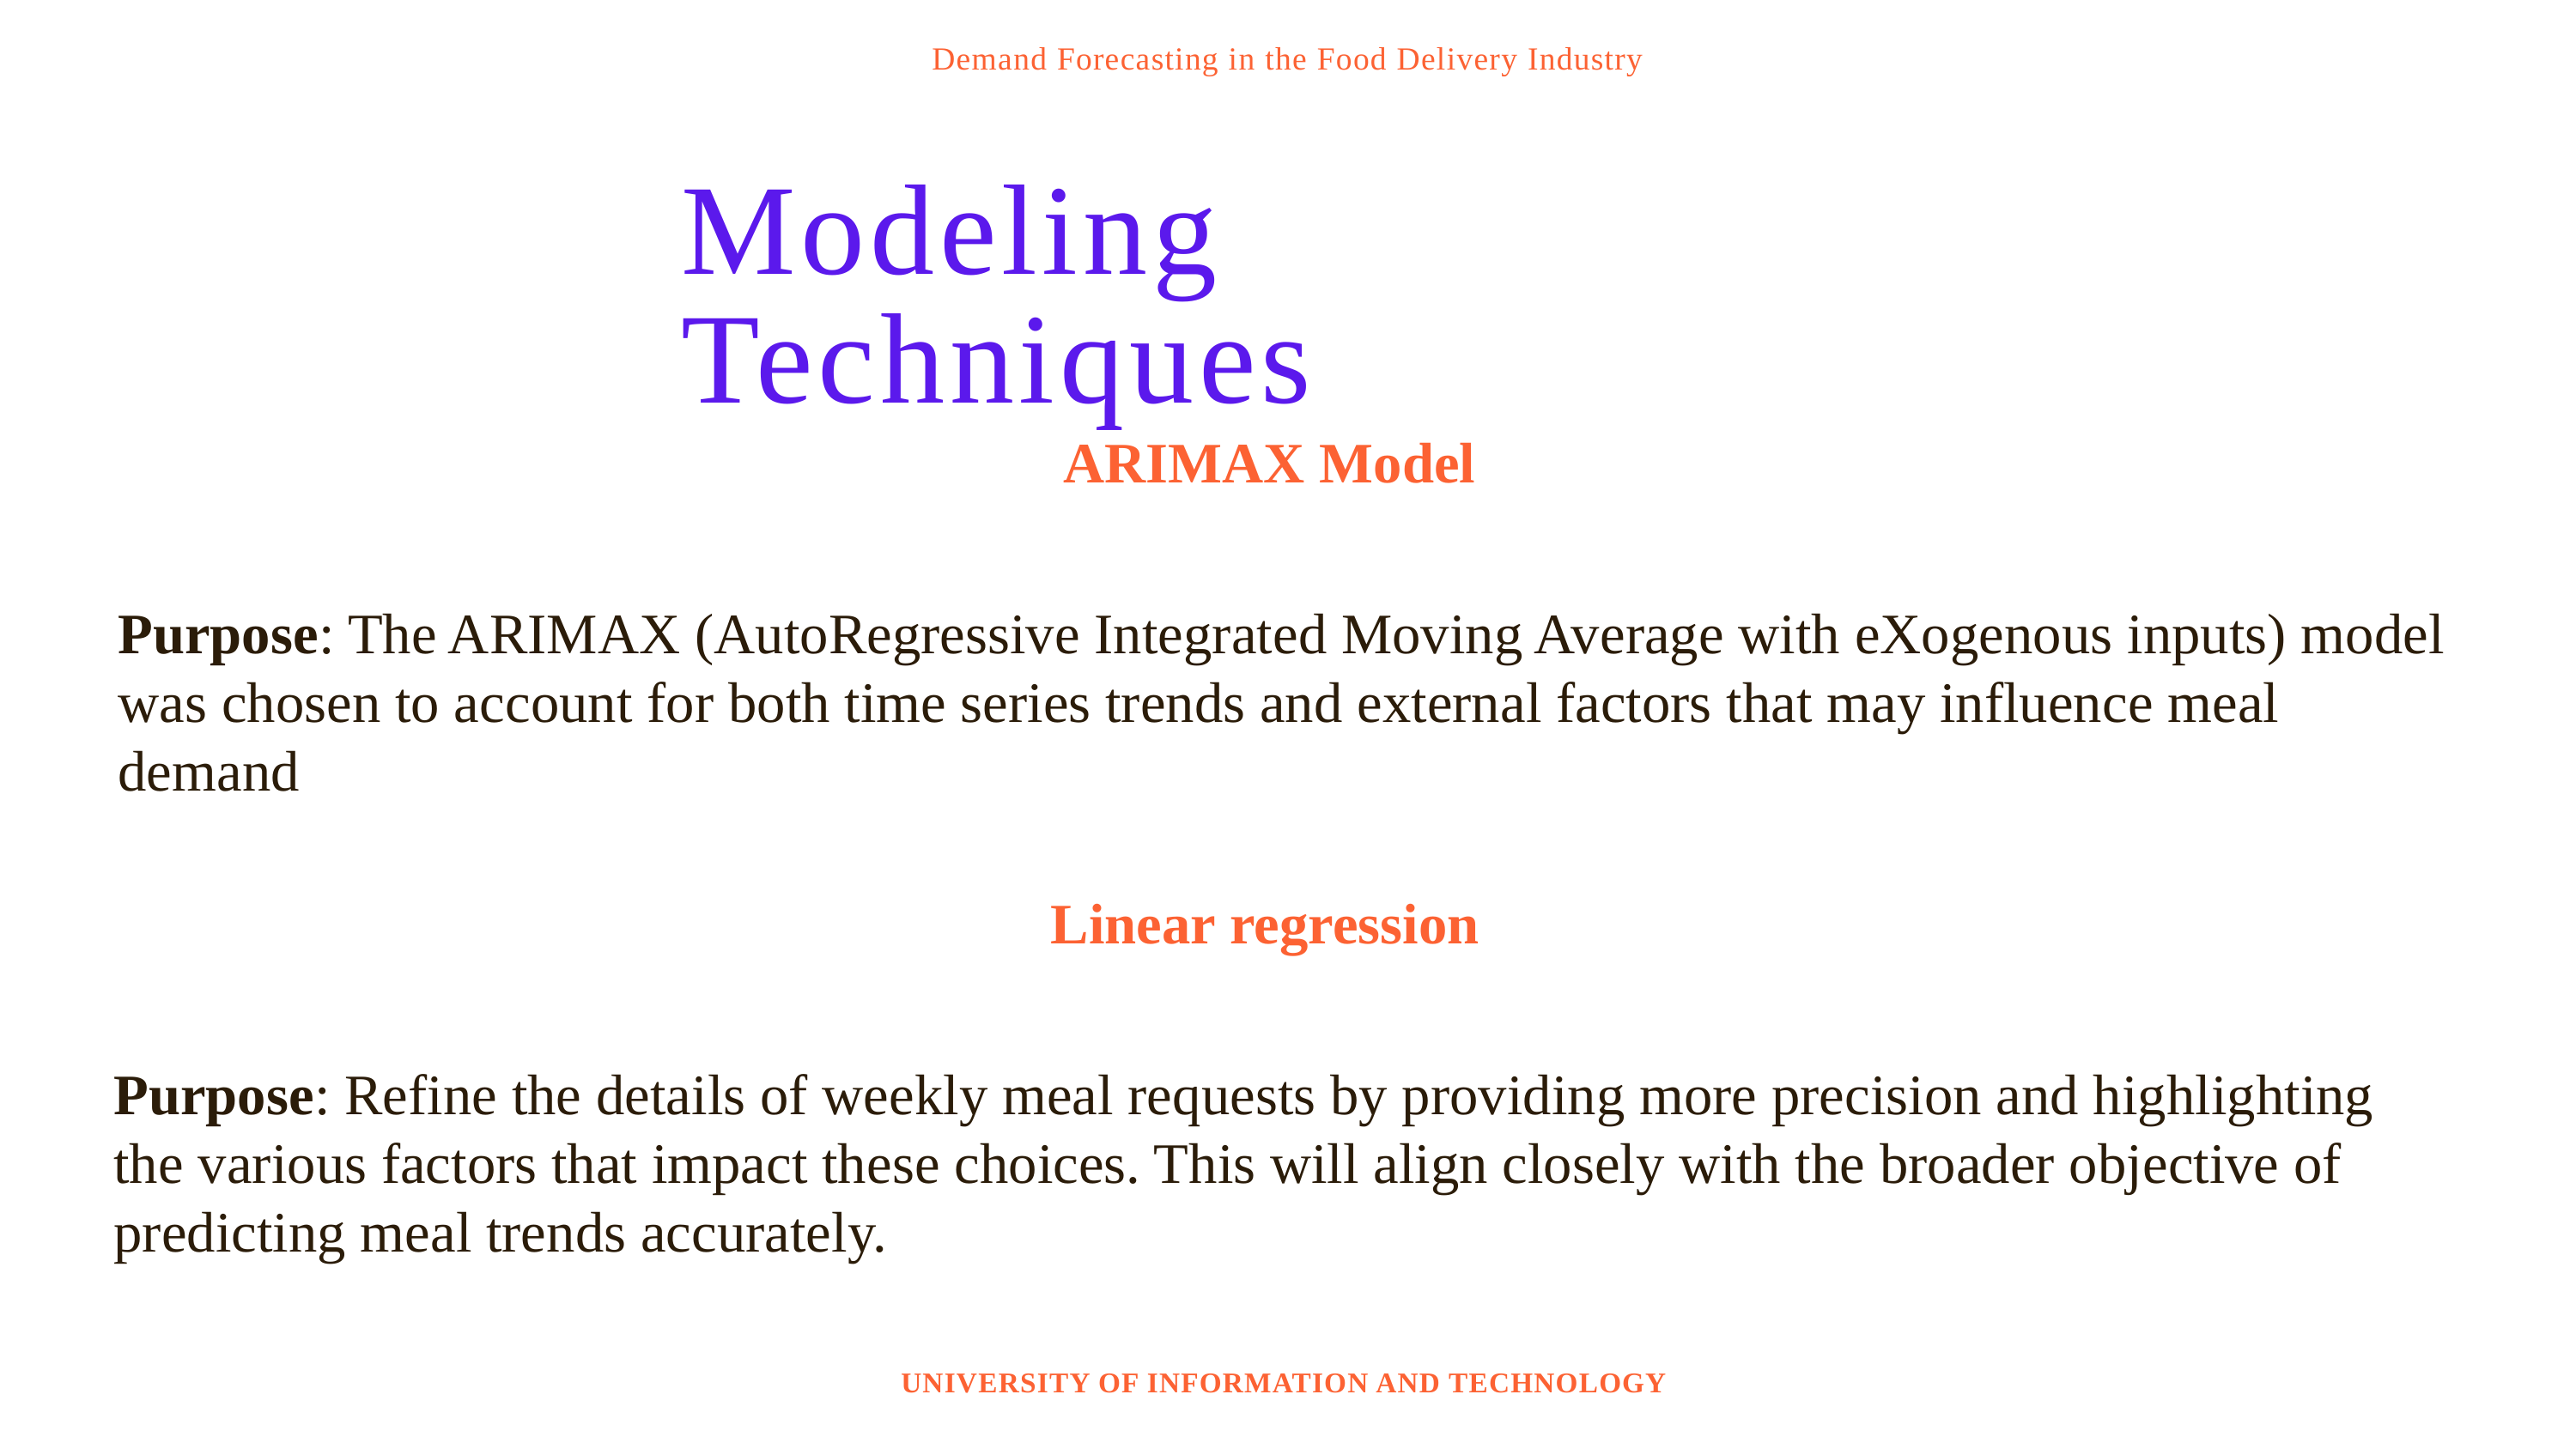

Demand Forecasting in the Food Delivery Industry
Modeling Techniques
ARIMAX Model
Purpose: The ARIMAX (AutoRegressive Integrated Moving Average with eXogenous inputs) model was chosen to account for both time series trends and external factors that may influence meal demand
Linear regression
Purpose: Refine the details of weekly meal requests by providing more precision and highlighting the various factors that impact these choices. This will align closely with the broader objective of predicting meal trends accurately.
UNIVERSITY OF INFORMATION AND TECHNOLOGY